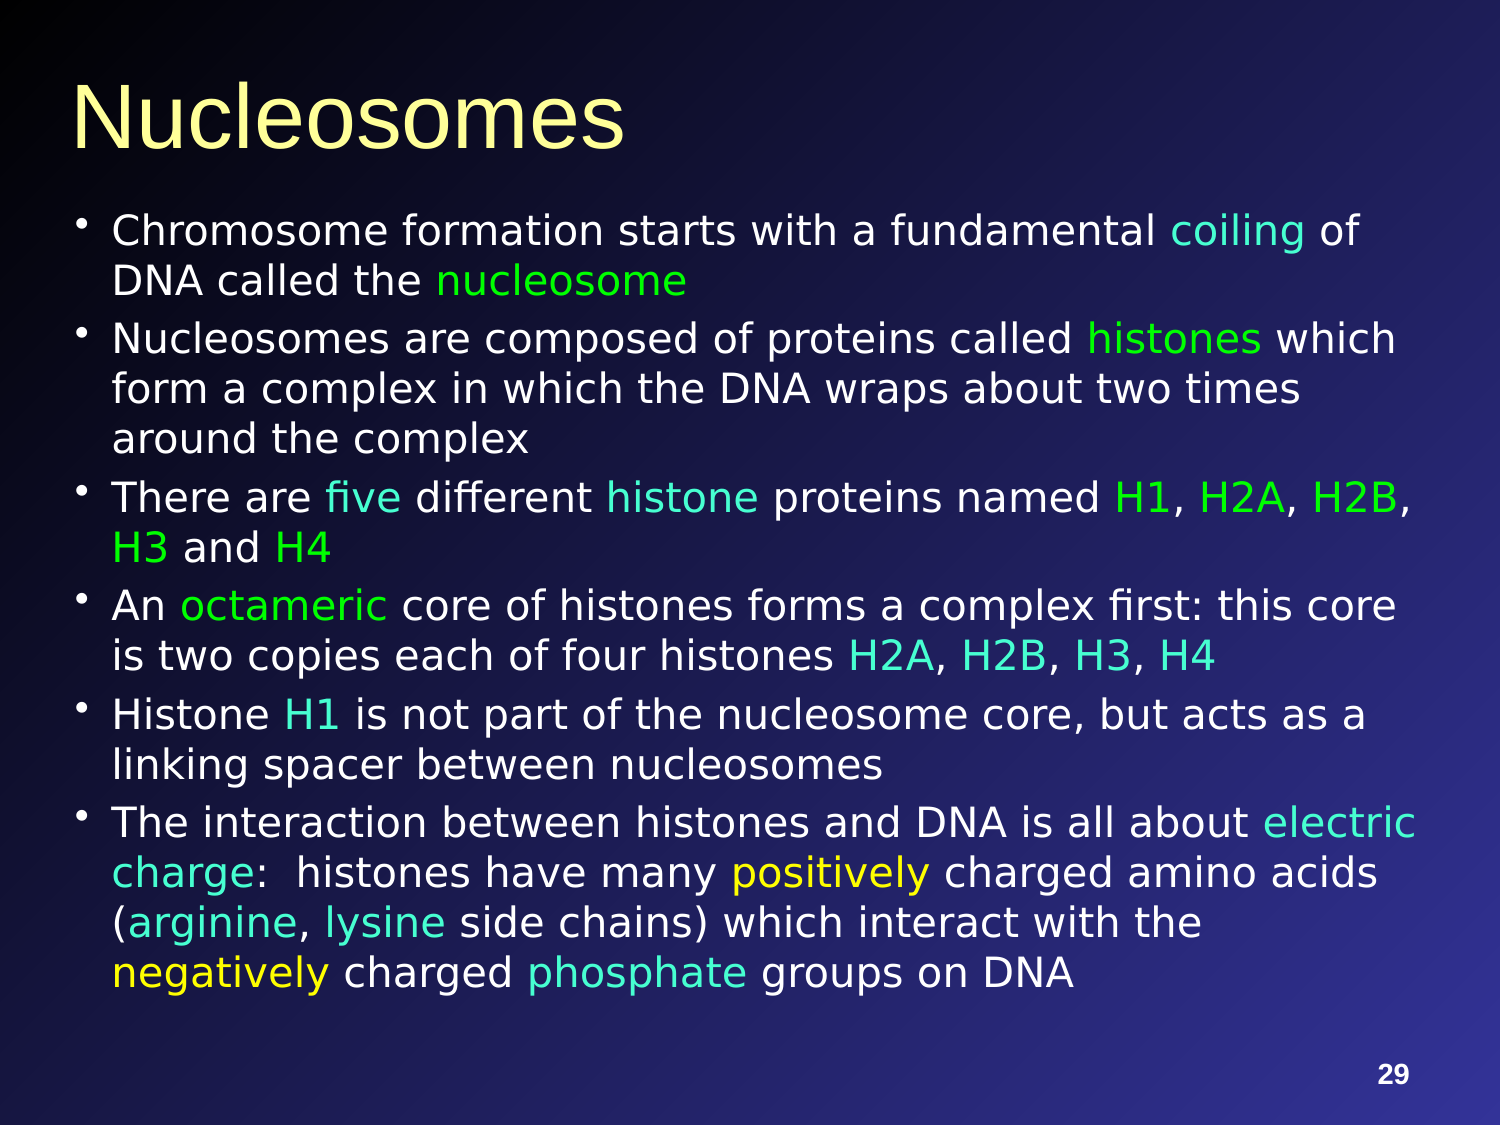

# Nucleosomes
Chromosome formation starts with a fundamental coiling of DNA called the nucleosome
Nucleosomes are composed of proteins called histones which form a complex in which the DNA wraps about two times around the complex
There are five different histone proteins named H1, H2A, H2B, H3 and H4
An octameric core of histones forms a complex first: this core is two copies each of four histones H2A, H2B, H3, H4
Histone H1 is not part of the nucleosome core, but acts as a linking spacer between nucleosomes
The interaction between histones and DNA is all about electric charge:  histones have many positively charged amino acids (arginine, lysine side chains) which interact with the negatively charged phosphate groups on DNA
29